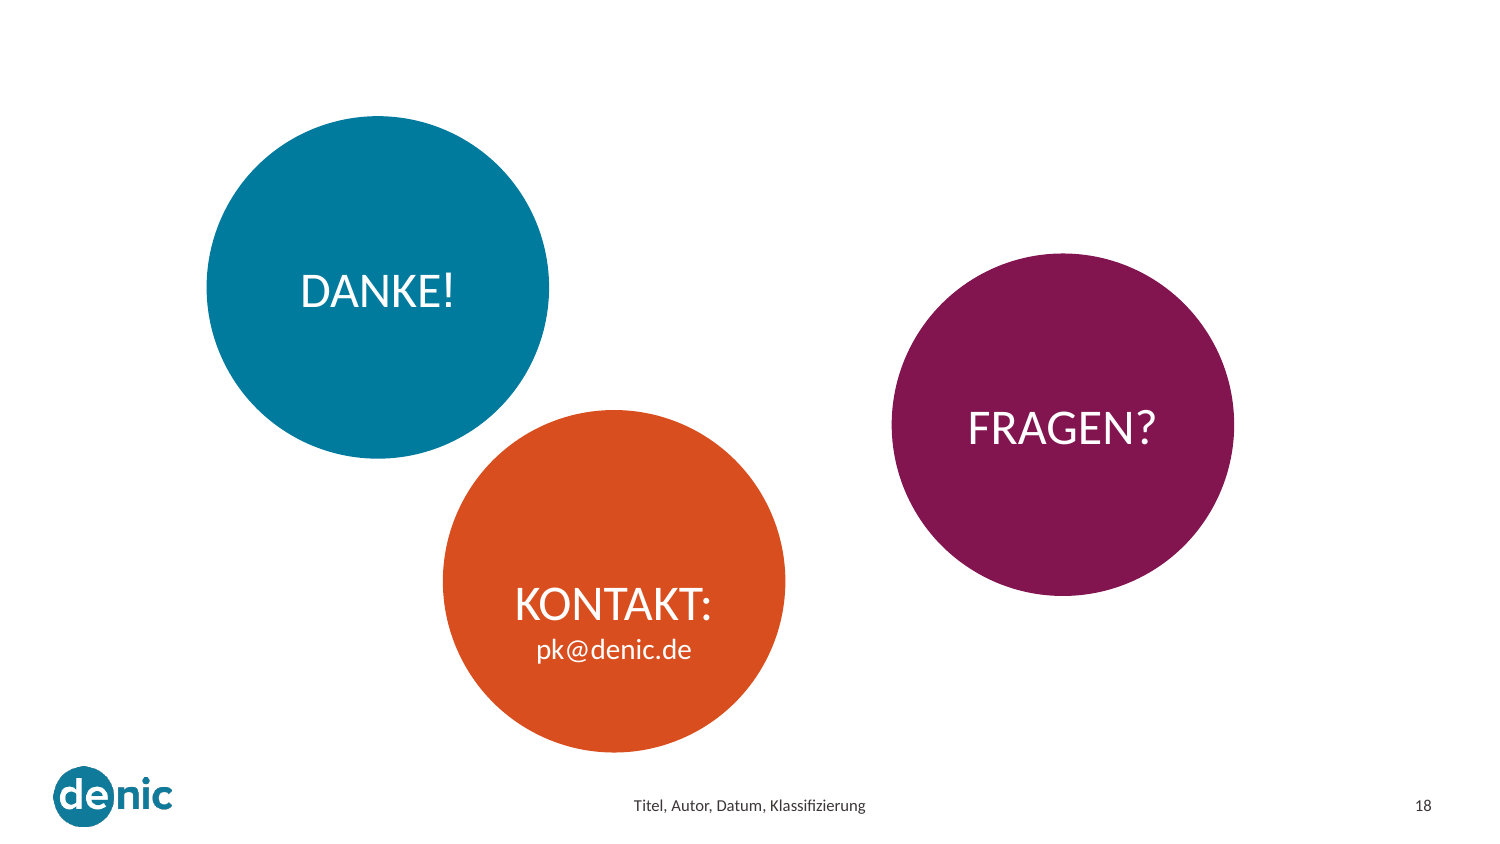

DANKE!
FRAGEN?

KONTAKT:
pk@denic.de

Titel, Autor, Datum, Klassifizierung
18